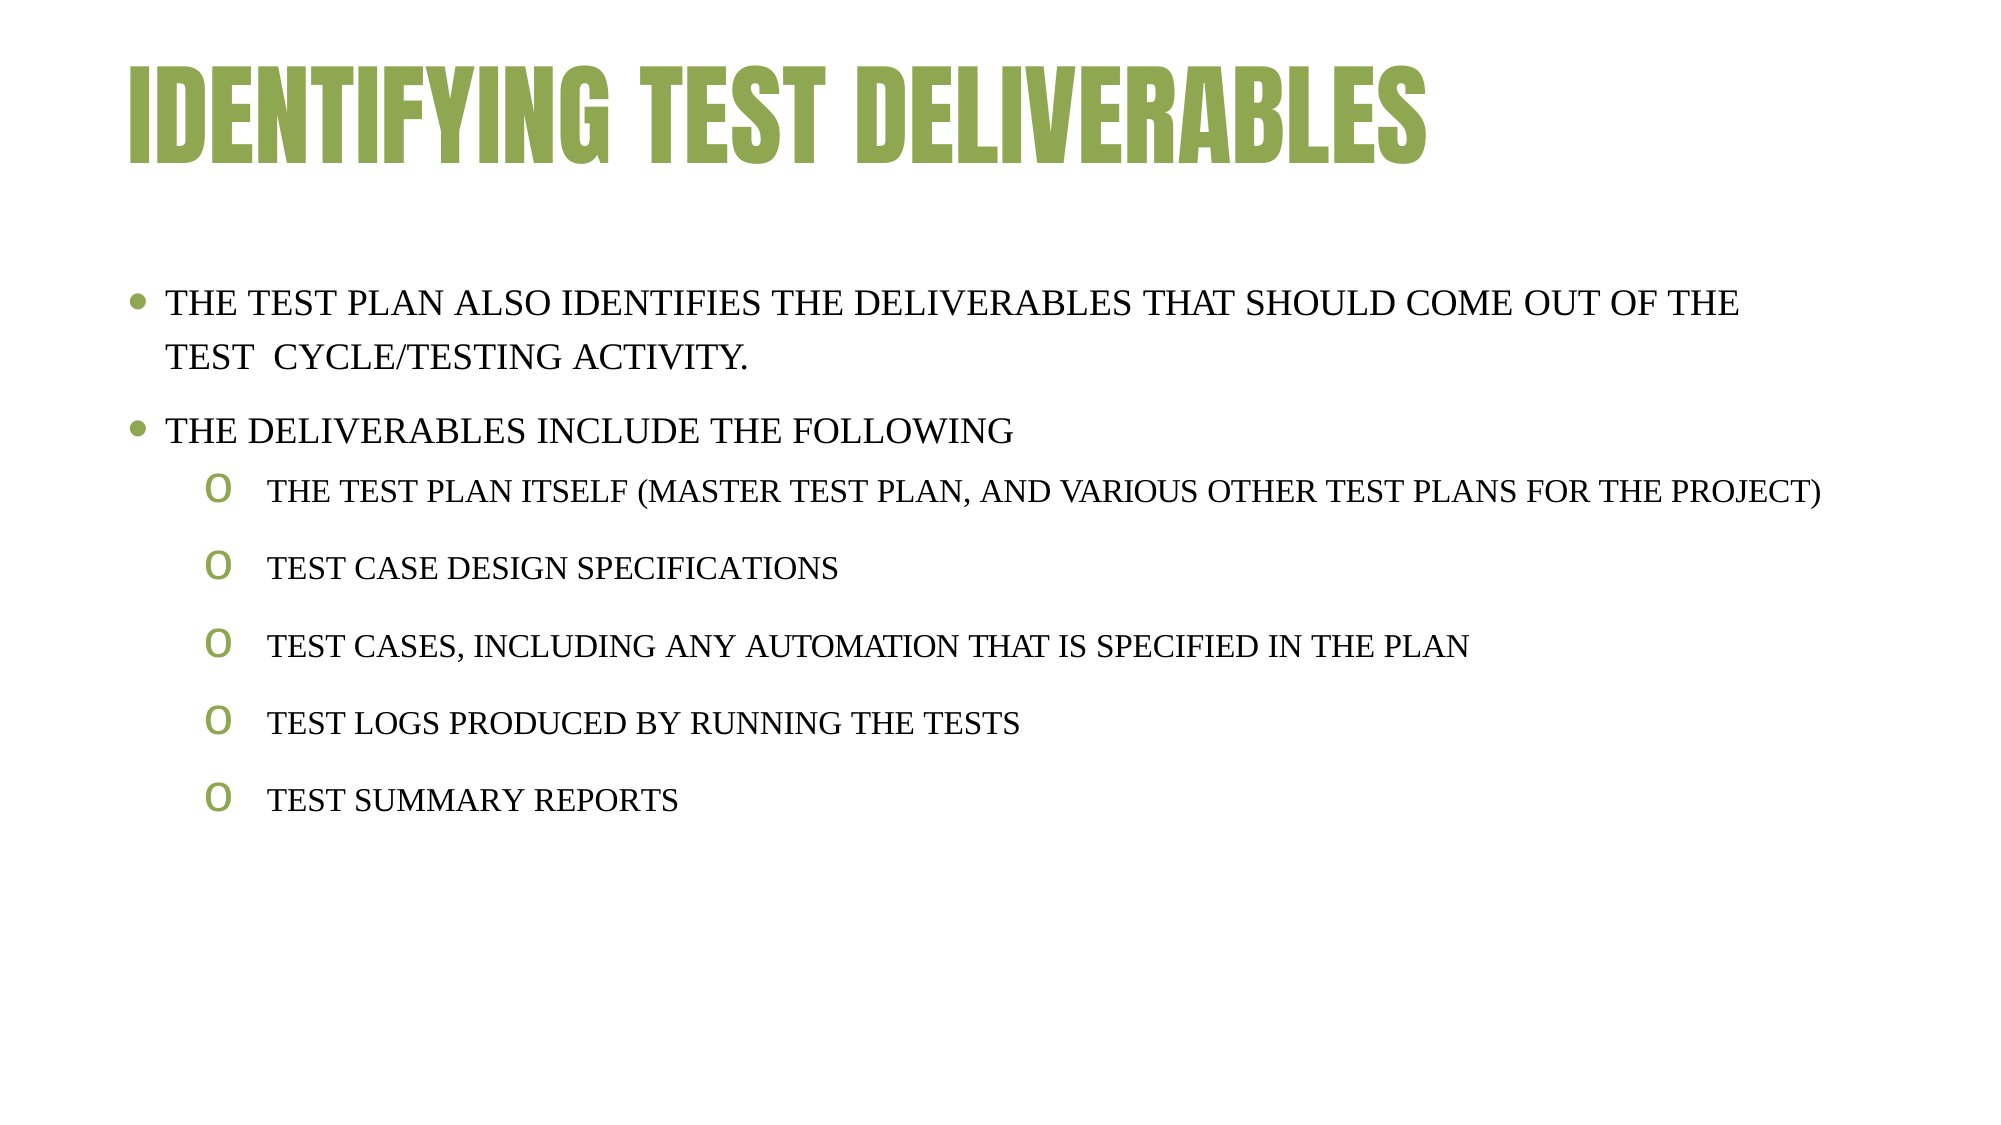

# IDENTIFYING TEST DELIVERABLES
THE TEST PLAN ALSO IDENTIFIES THE DELIVERABLES THAT SHOULD COME OUT OF THE TEST  CYCLE/TESTING ACTIVITY.
THE DELIVERABLES INCLUDE THE FOLLOWING
o THE TEST PLAN ITSELF (MASTER TEST PLAN, AND VARIOUS OTHER TEST PLANS FOR THE PROJECT)
o TEST CASE DESIGN SPECIFICATIONS
o TEST CASES, INCLUDING ANY AUTOMATION THAT IS SPECIFIED IN THE PLAN
o TEST LOGS PRODUCED BY RUNNING THE TESTS
o TEST SUMMARY REPORTS
TEST PLANNING, MANAGEMENT, EXECUTION, AND REPORTING
PSG COLLEGE OF TECHNOLOGY